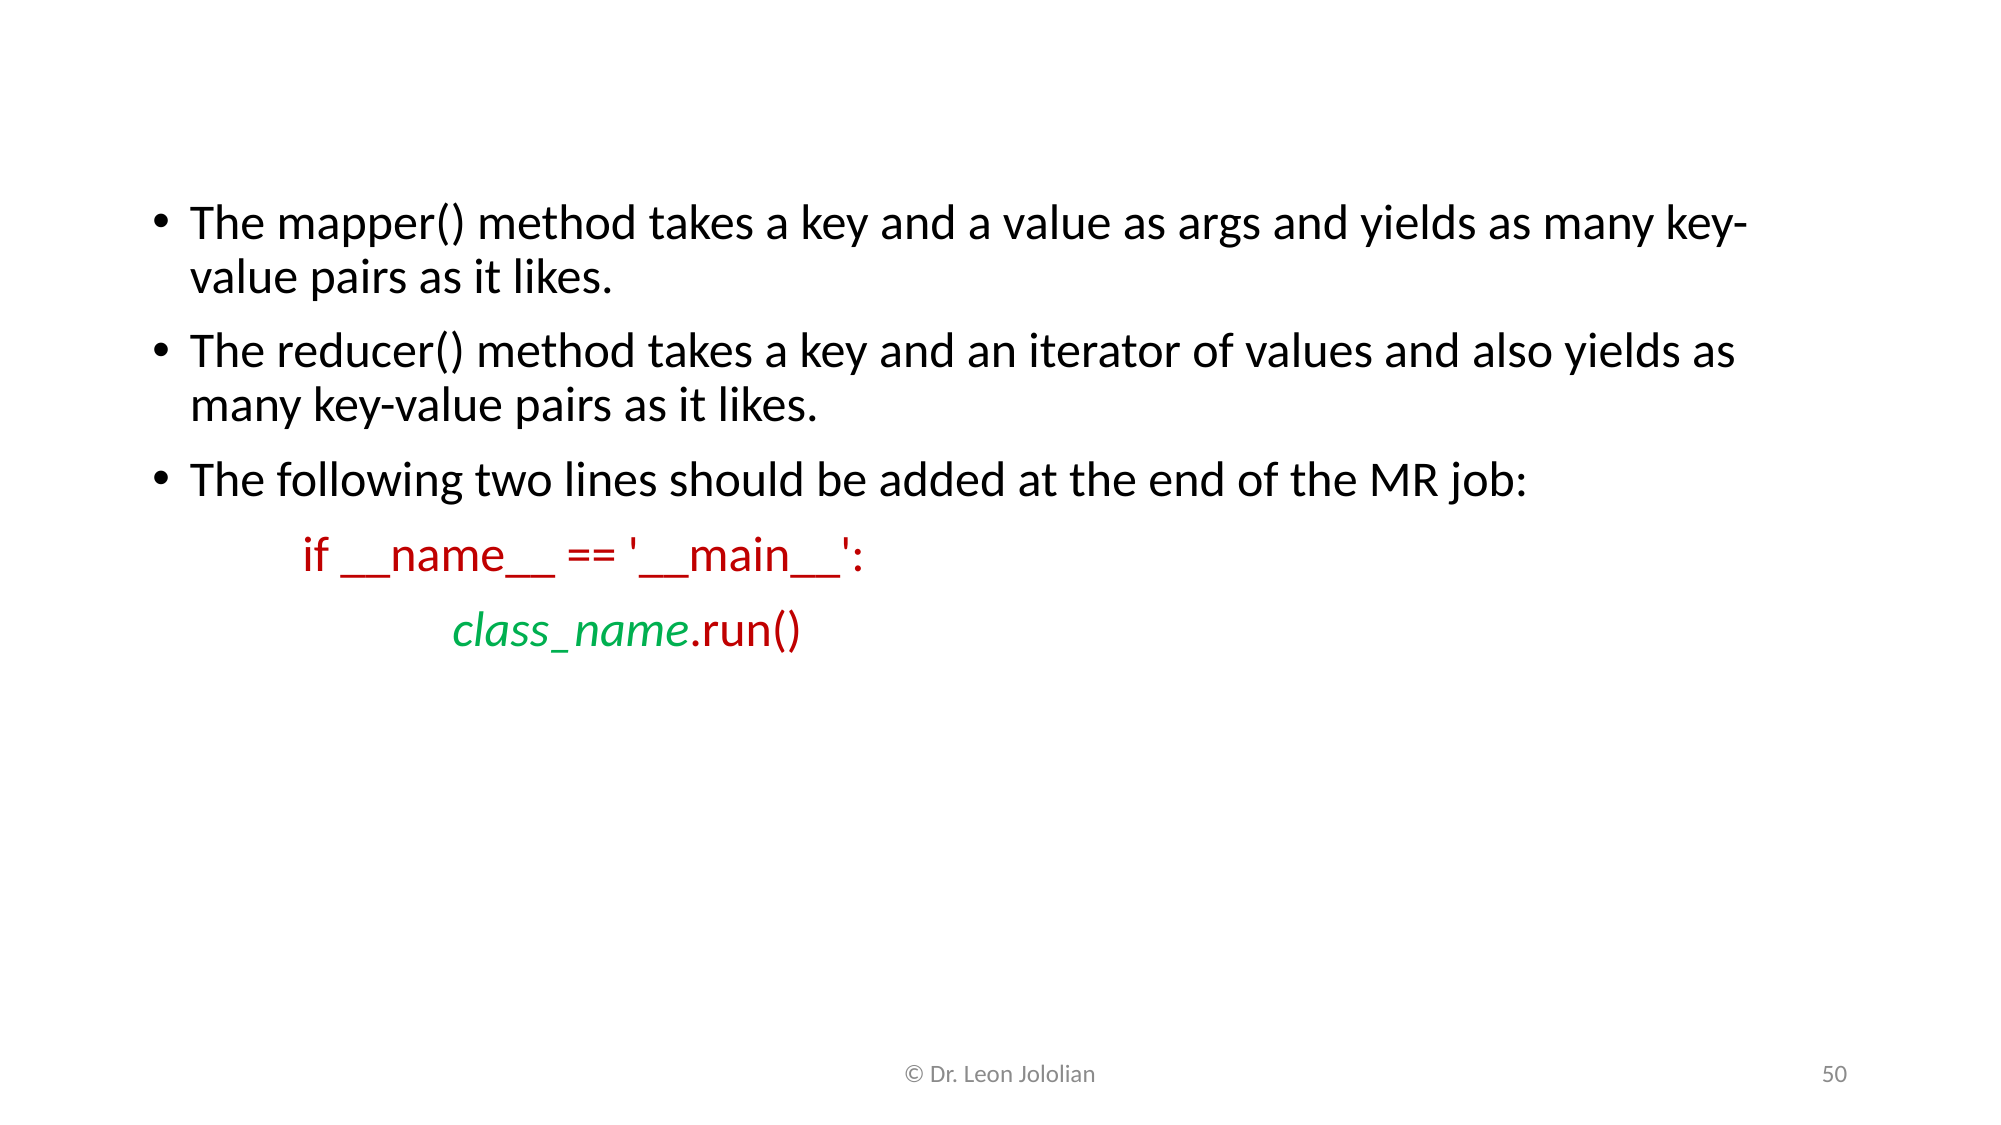

The mapper() method takes a key and a value as args and yields as many key-value pairs as it likes.
The reducer() method takes a key and an iterator of values and also yields as many key-value pairs as it likes.
The following two lines should be added at the end of the MR job:
	if __name__ == '__main__':
		class_name.run()
© Dr. Leon Jololian
50